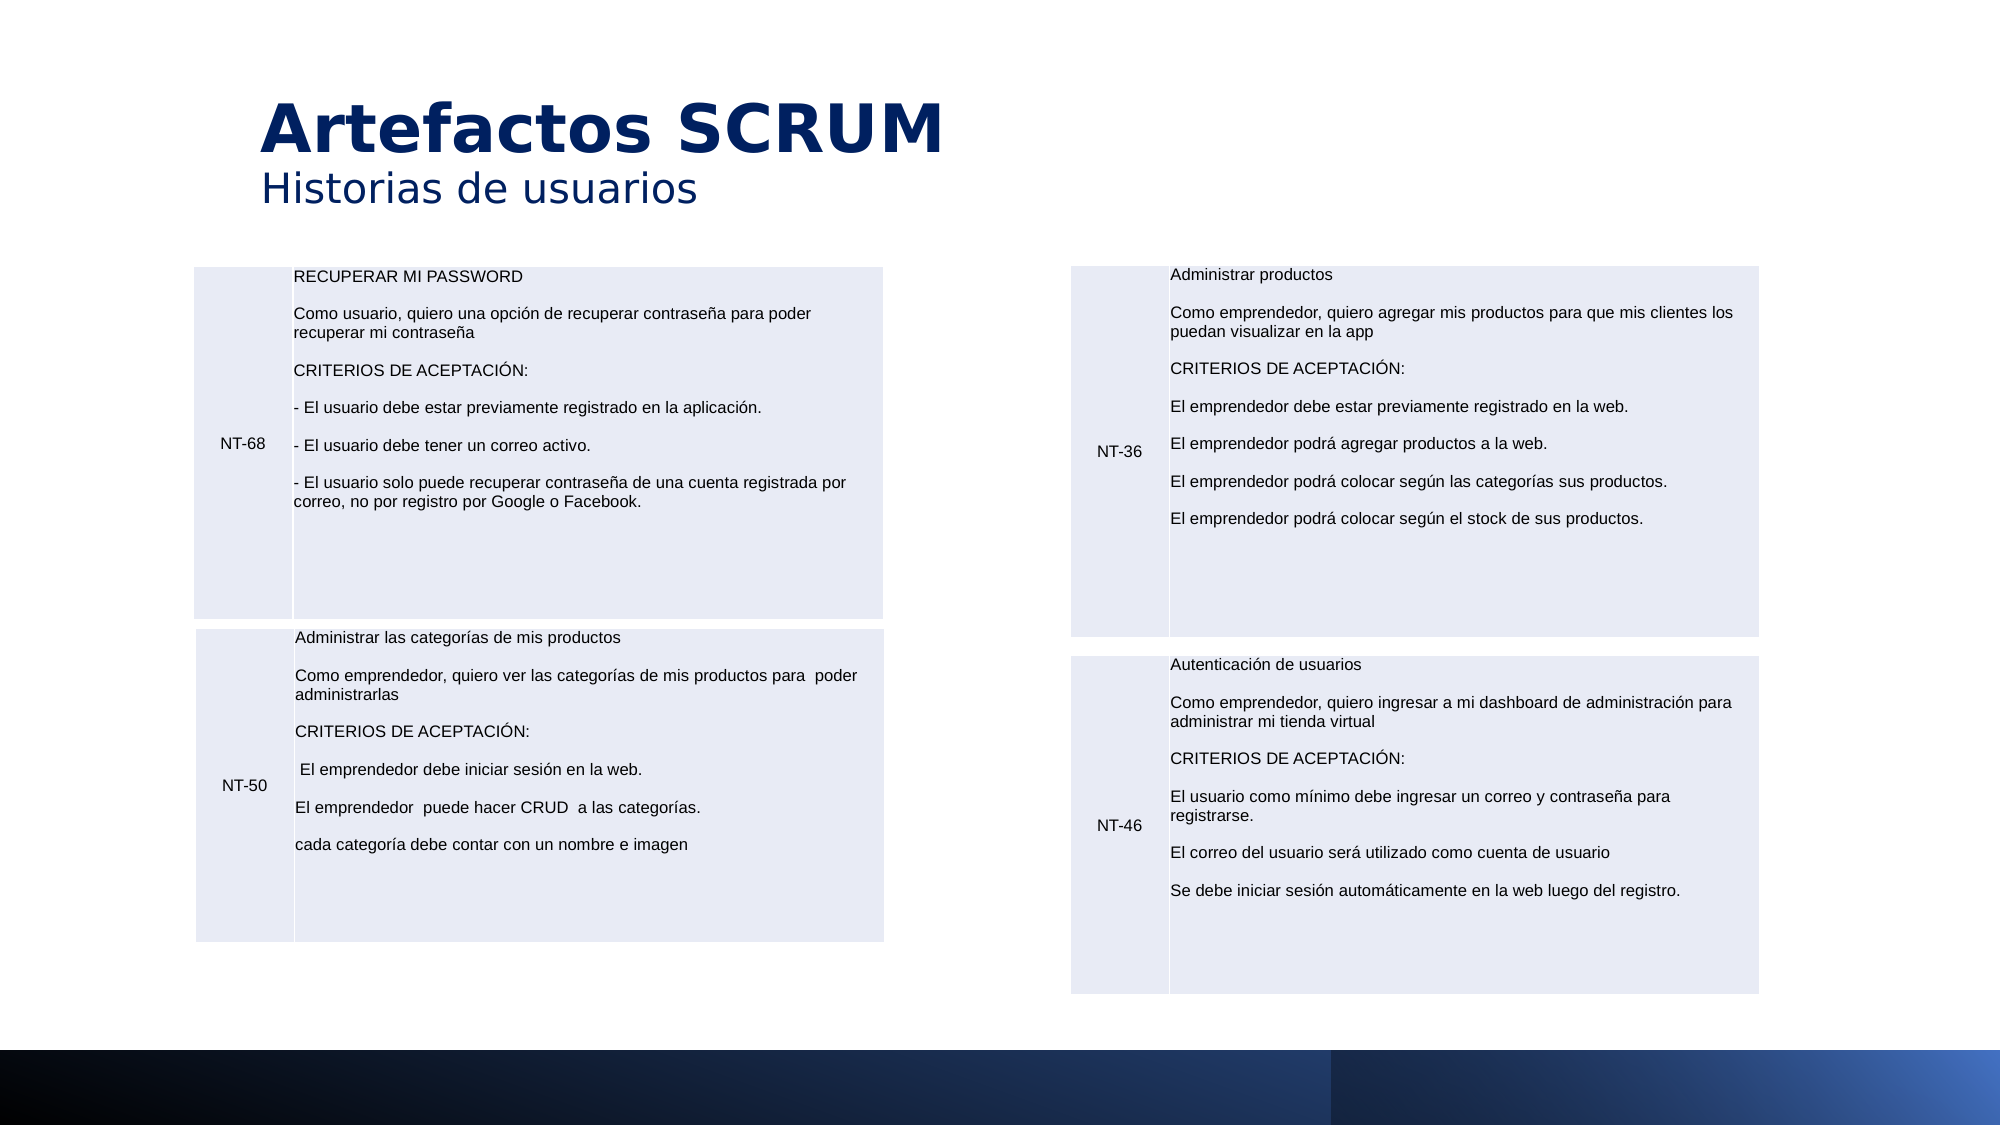

Artefactos SCRUM
Historias de usuarios

| NT-36 | Administrar productos Como emprendedor, quiero agregar mis productos para que mis clientes los puedan visualizar en la app CRITERIOS DE ACEPTACIÓN: El emprendedor debe estar previamente registrado en la web. El emprendedor podrá agregar productos a la web. El emprendedor podrá colocar según las categorías sus productos. El emprendedor podrá colocar según el stock de sus productos. |
| --- | --- |
| NT-68 | RECUPERAR MI PASSWORD Como usuario, quiero una opción de recuperar contraseña para poder recuperar mi contraseña CRITERIOS DE ACEPTACIÓN: - El usuario debe estar previamente registrado en la aplicación. - El usuario debe tener un correo activo. - El usuario solo puede recuperar contraseña de una cuenta registrada por correo, no por registro por Google o Facebook. |
| --- | --- |
| NT-50 | Administrar las categorías de mis productos Como emprendedor, quiero ver las categorías de mis productos para  poder administrarlas CRITERIOS DE ACEPTACIÓN: El emprendedor debe iniciar sesión en la web. El emprendedor  puede hacer CRUD  a las categorías. cada categoría debe contar con un nombre e imagen |
| --- | --- |
| NT-46 | Autenticación de usuarios Como emprendedor, quiero ingresar a mi dashboard de administración para administrar mi tienda virtual CRITERIOS DE ACEPTACIÓN: El usuario como mínimo debe ingresar un correo y contraseña para registrarse. El correo del usuario será utilizado como cuenta de usuario Se debe iniciar sesión automáticamente en la web luego del registro. |
| --- | --- |